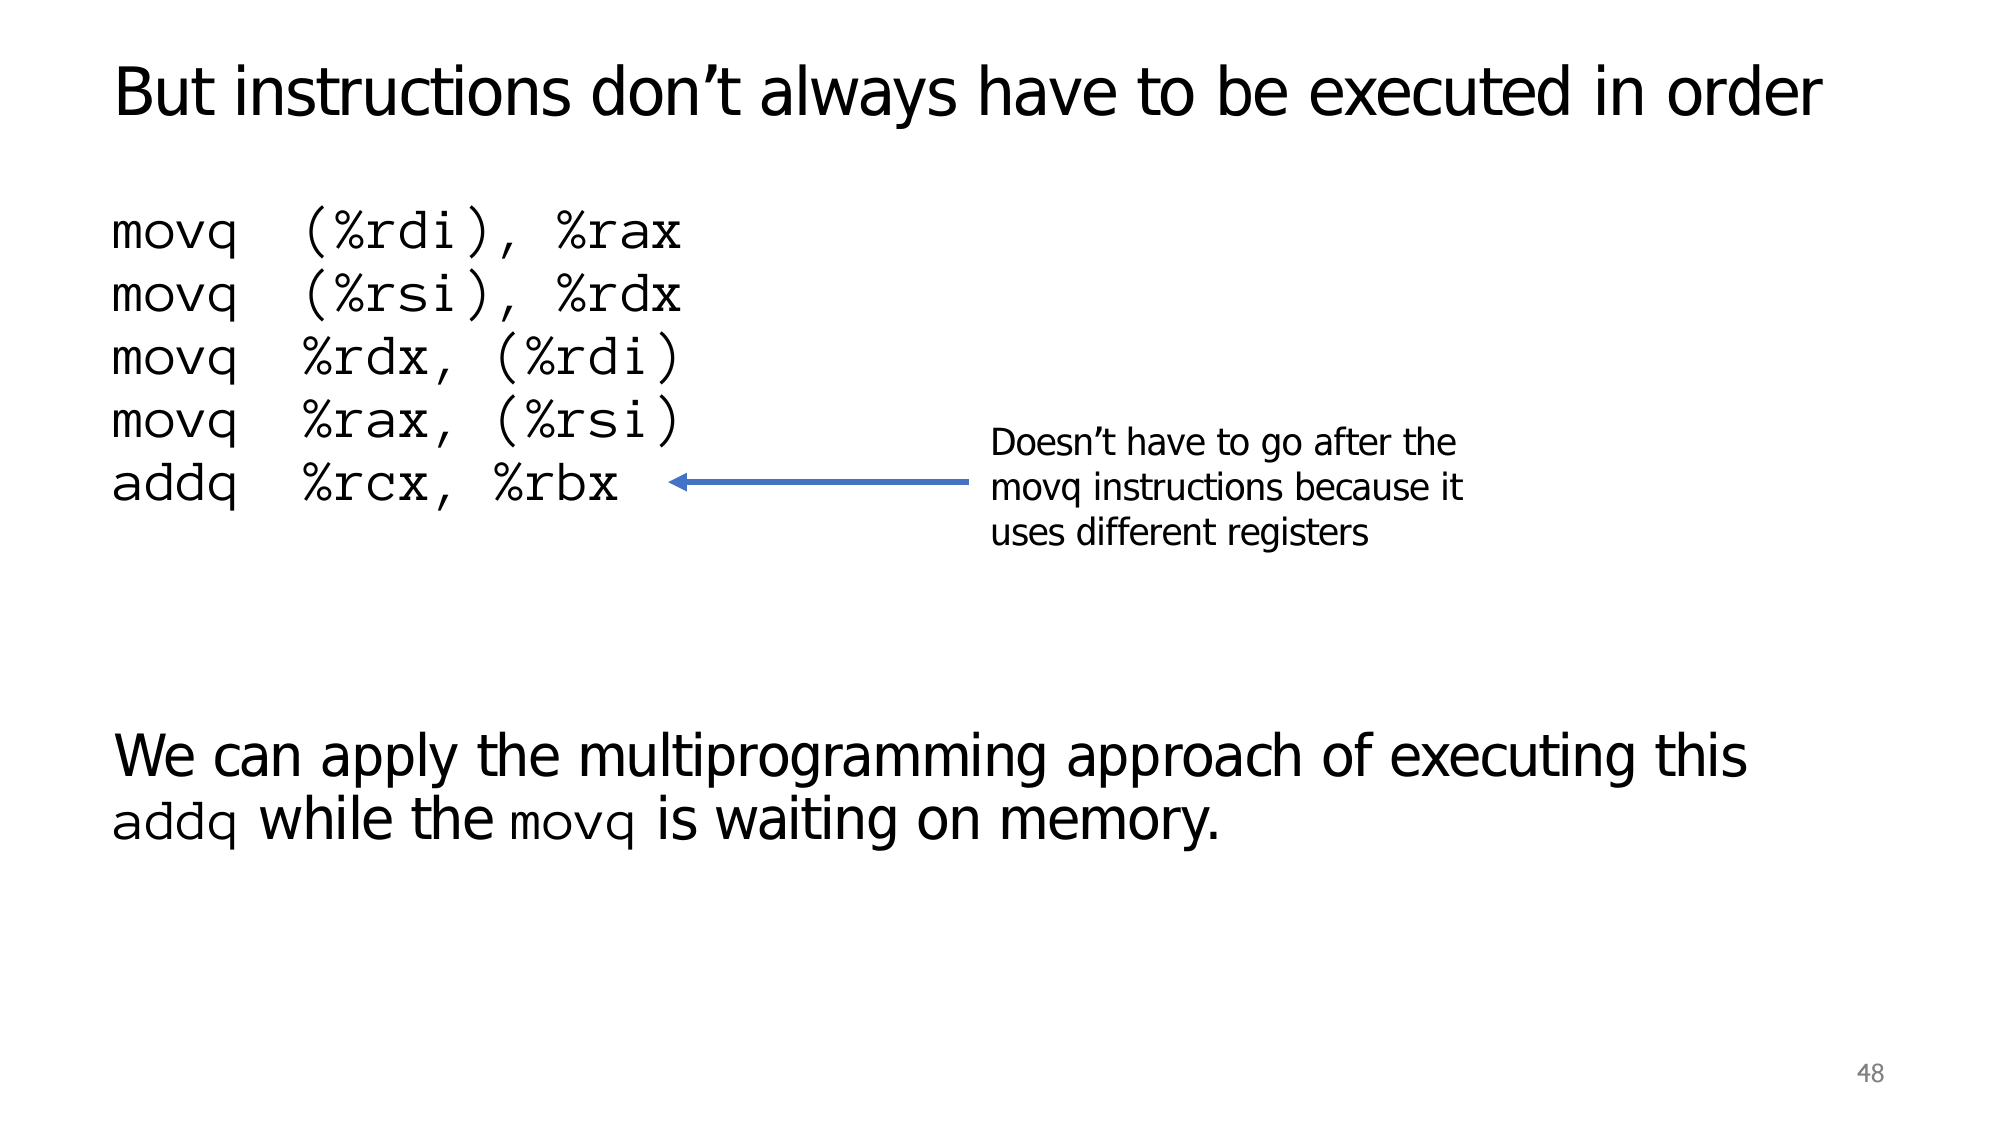

# But instructions don’t always have to be executed in order
movq  (%rdi), %rax
movq  (%rsi), %rdx
movq  %rdx, (%rdi)
movq  %rax, (%rsi)
addq  %rcx, %rbx

We can apply the multiprogramming approach of executing this addq while the movq is waiting on memory.
Doesn’t have to go after the movq instructions because it uses different registers
48